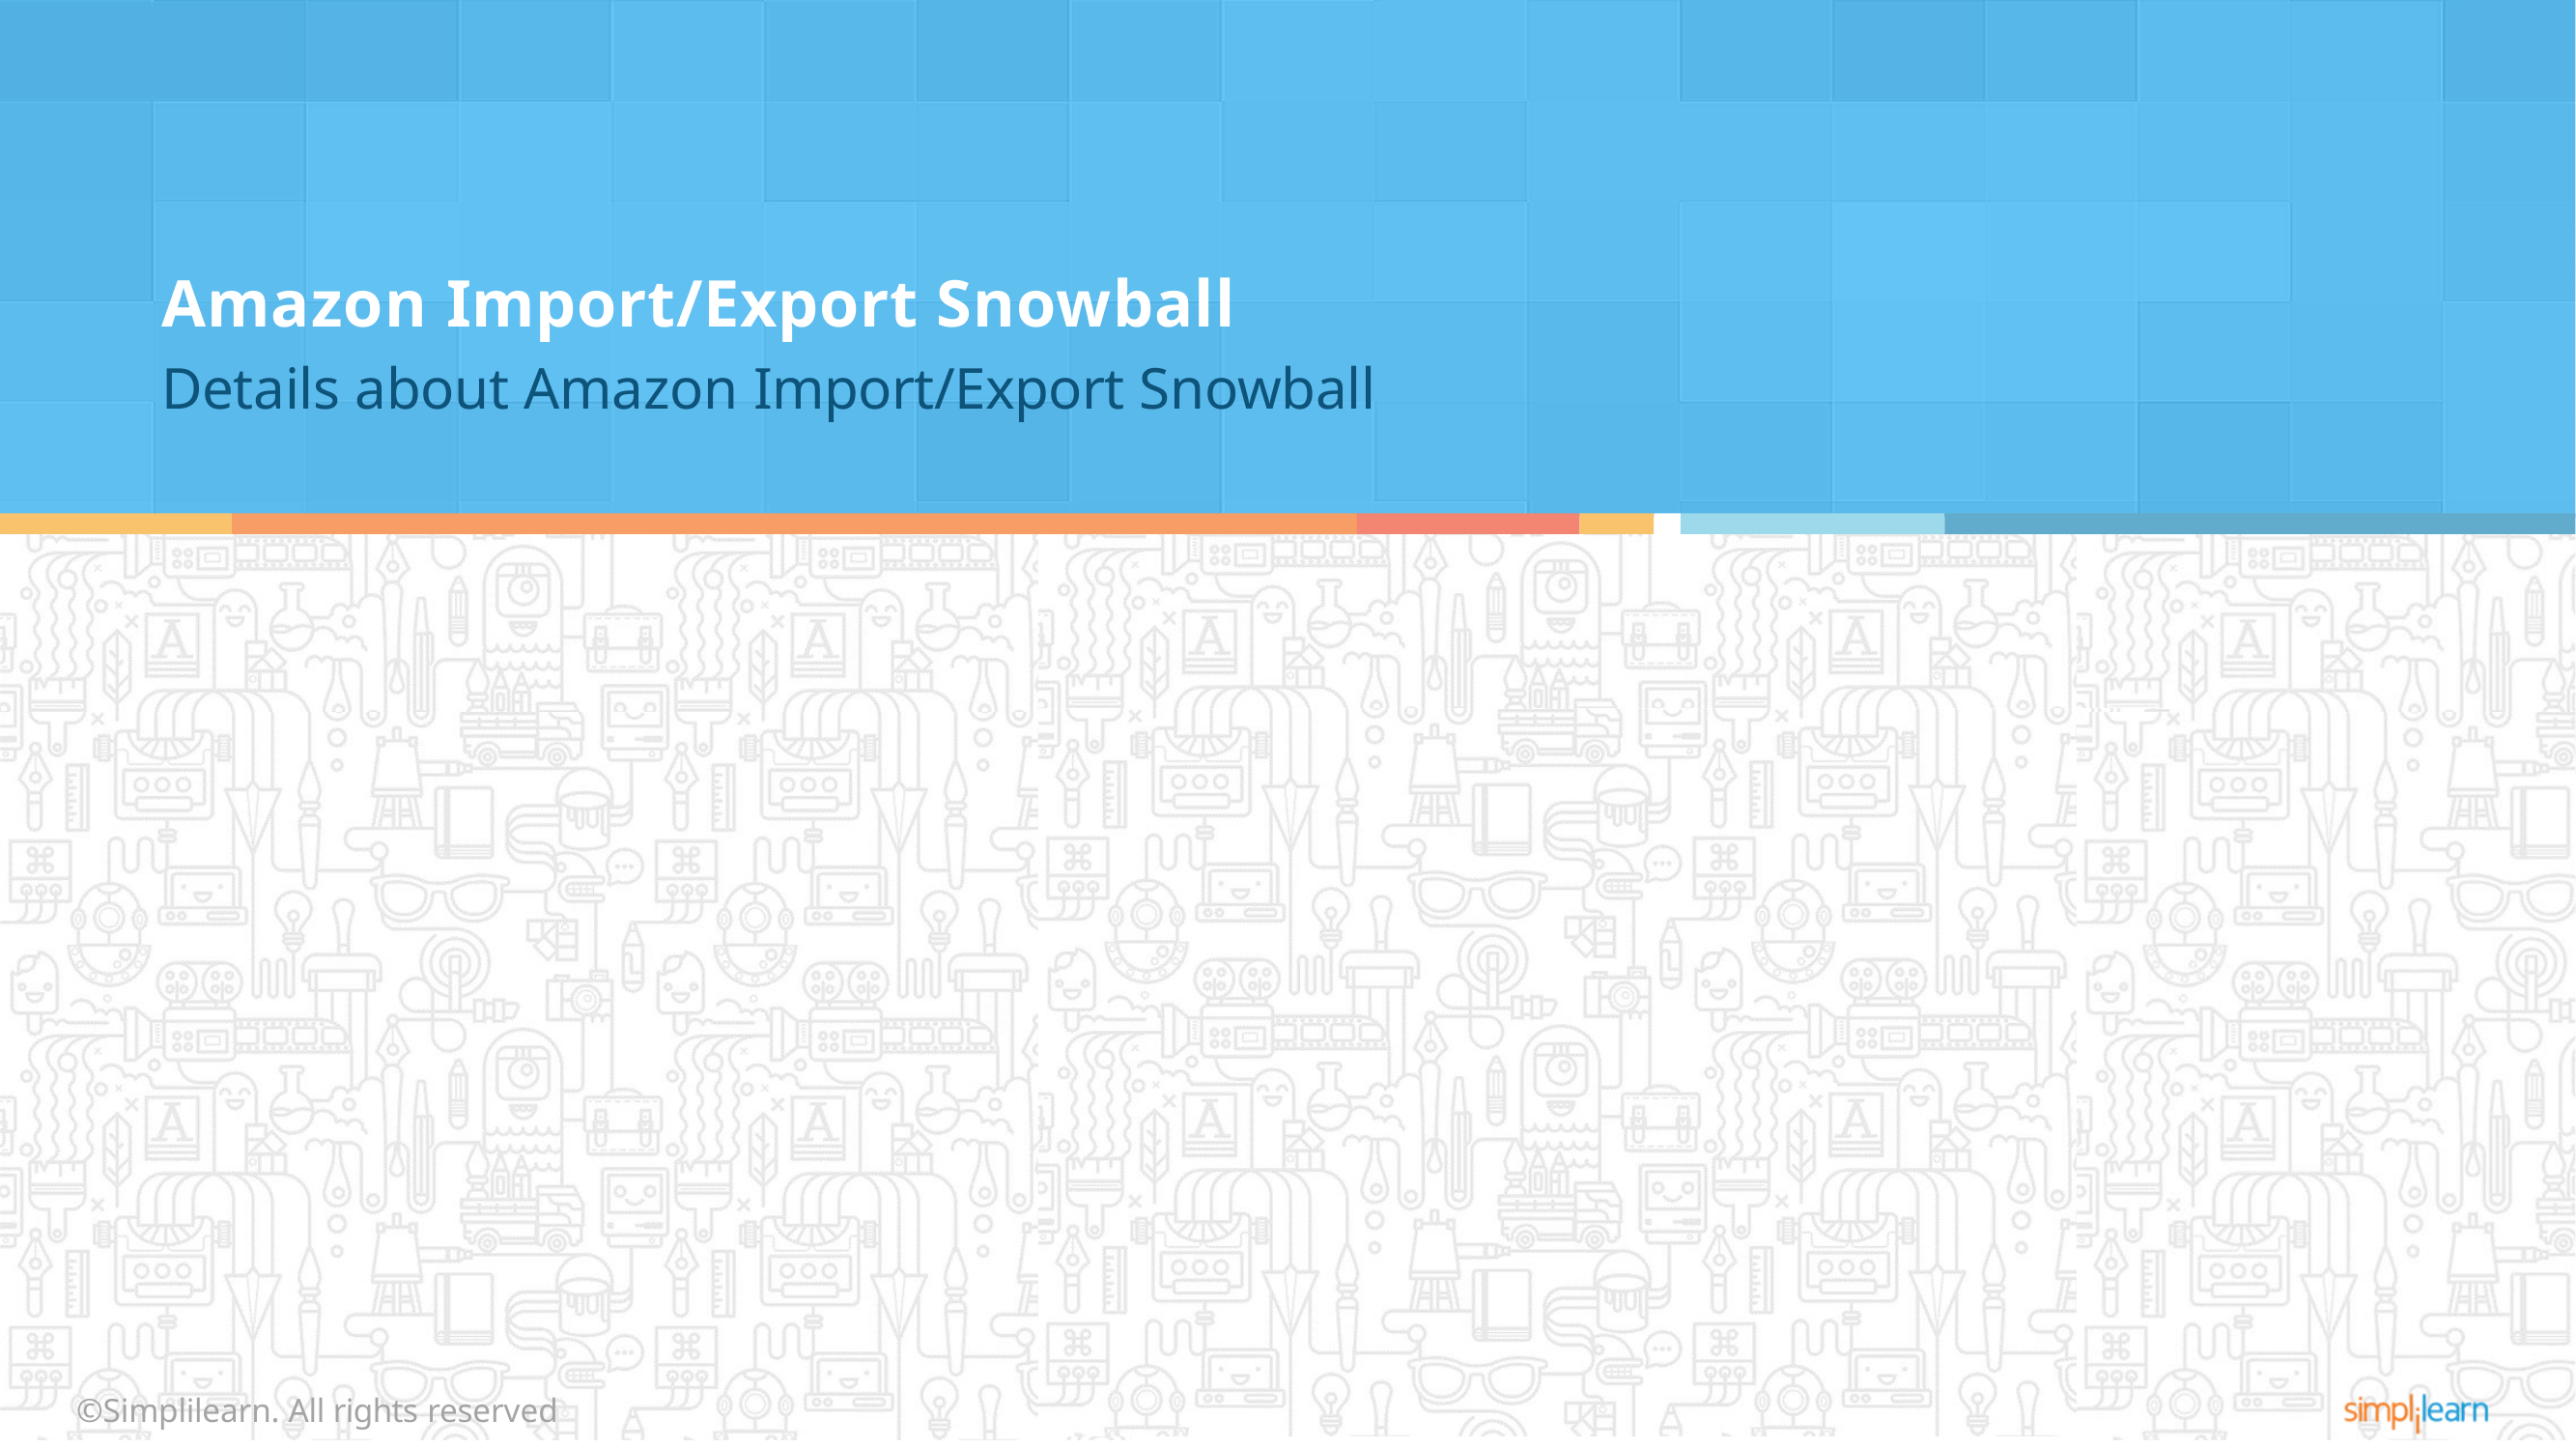

# Amazon Import/Export Snowball
Details about Amazon Import/Export Snowball
©Simplilearn. All rights reserved
©Simplilearn. All rights reserved
101